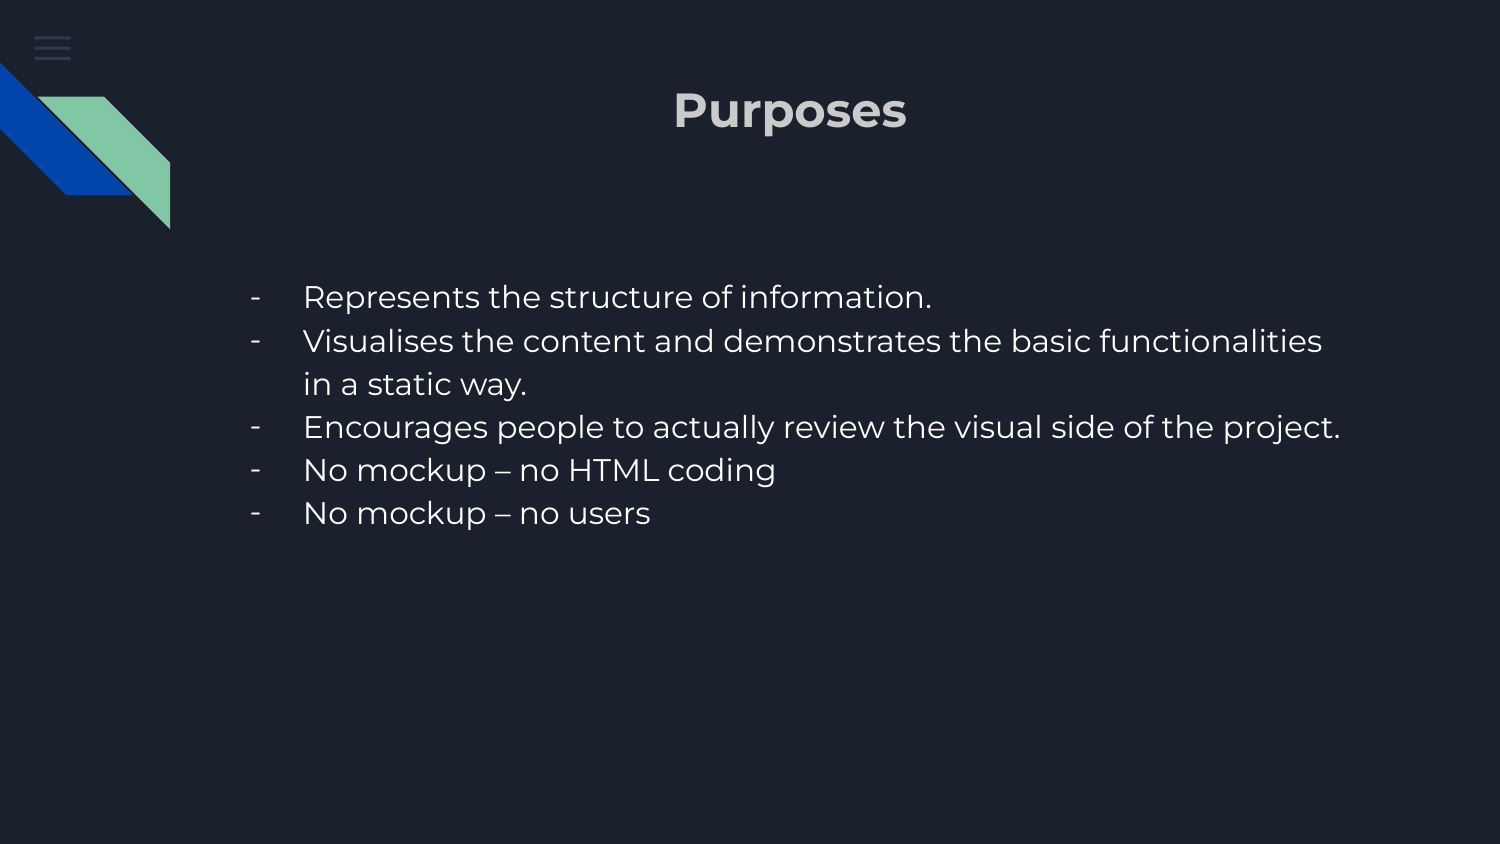

# Purposes
Represents the structure of information.
Visualises the content and demonstrates the basic functionalities in a static way.
Encourages people to actually review the visual side of the project.
No mockup – no HTML coding
No mockup – no users